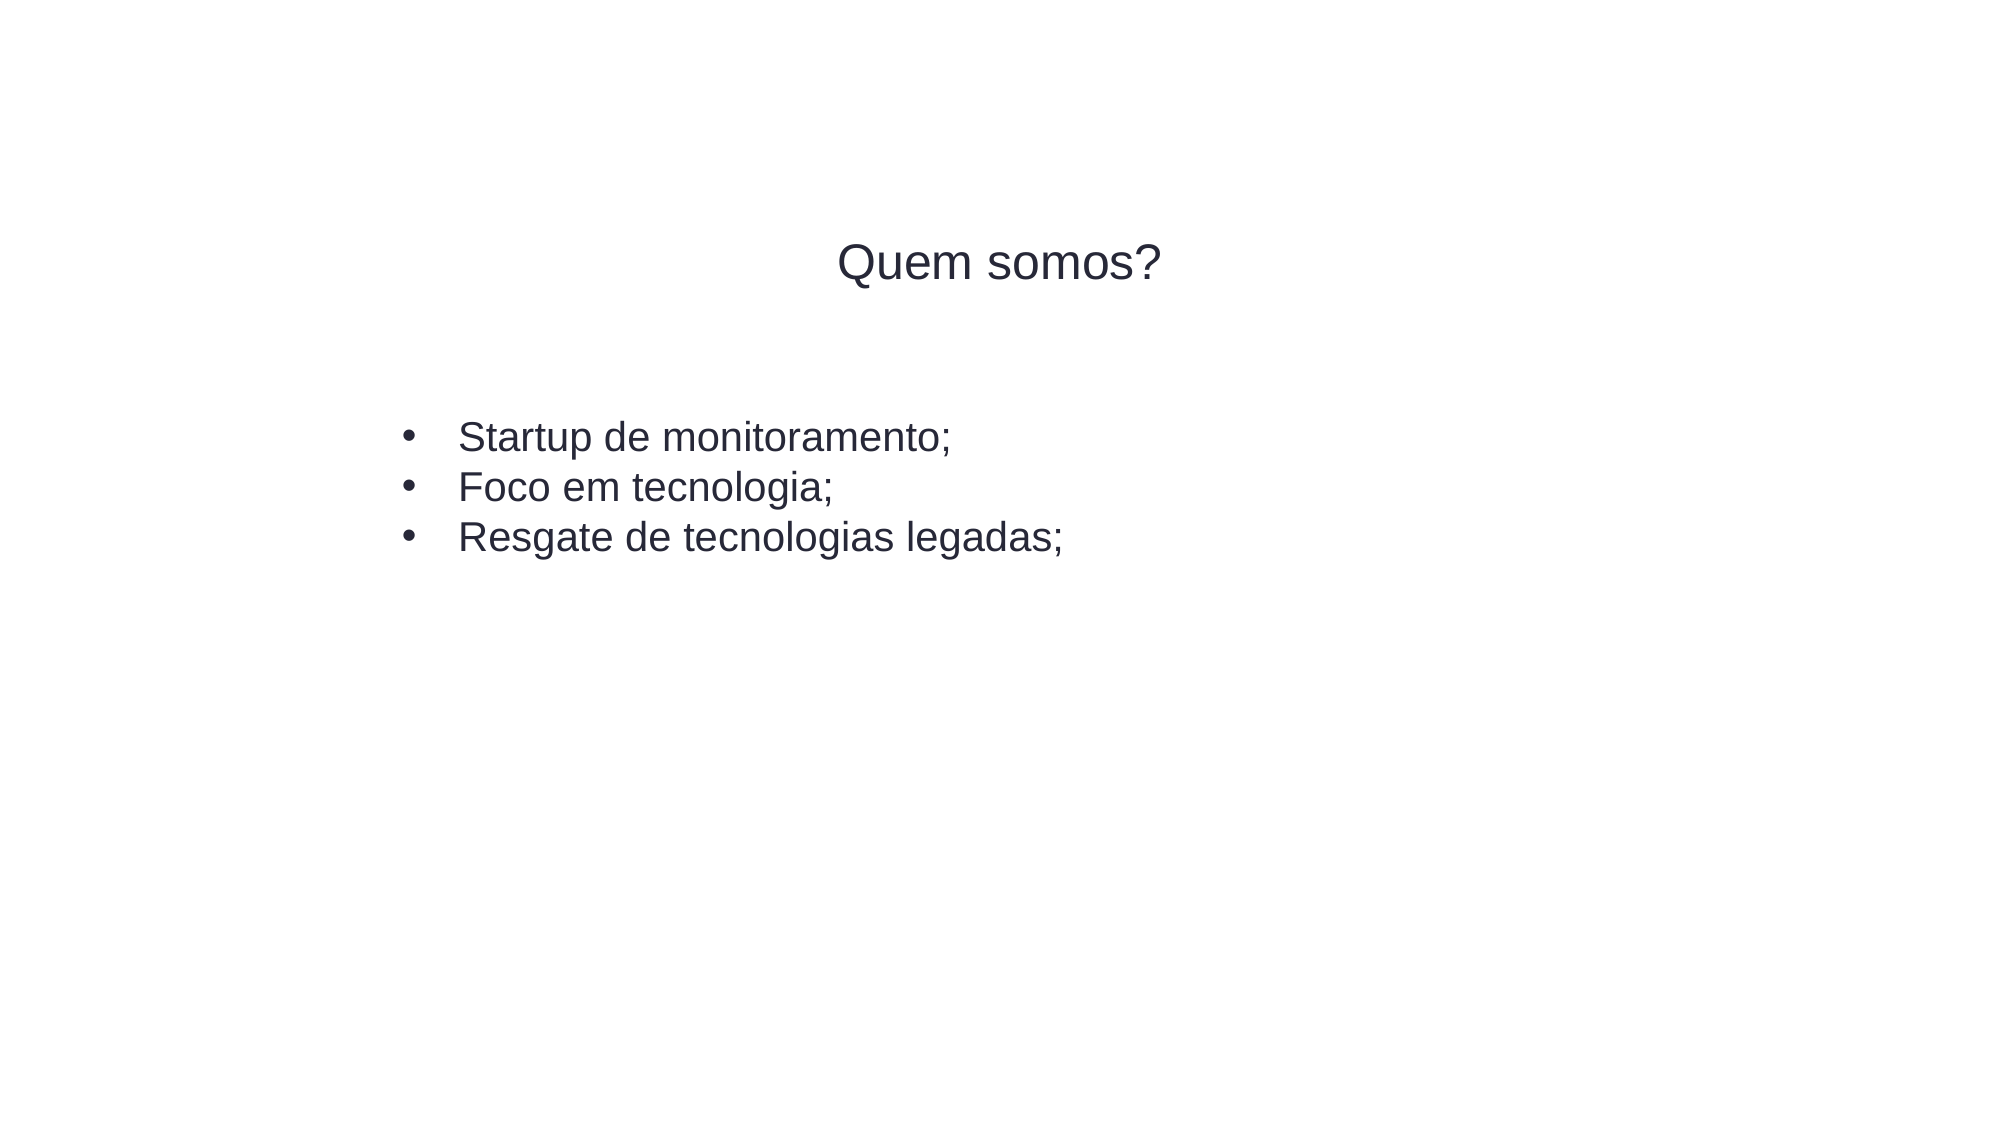

Quem somos?

Startup de monitoramento;
Foco em tecnologia;
Resgate de tecnologias legadas;